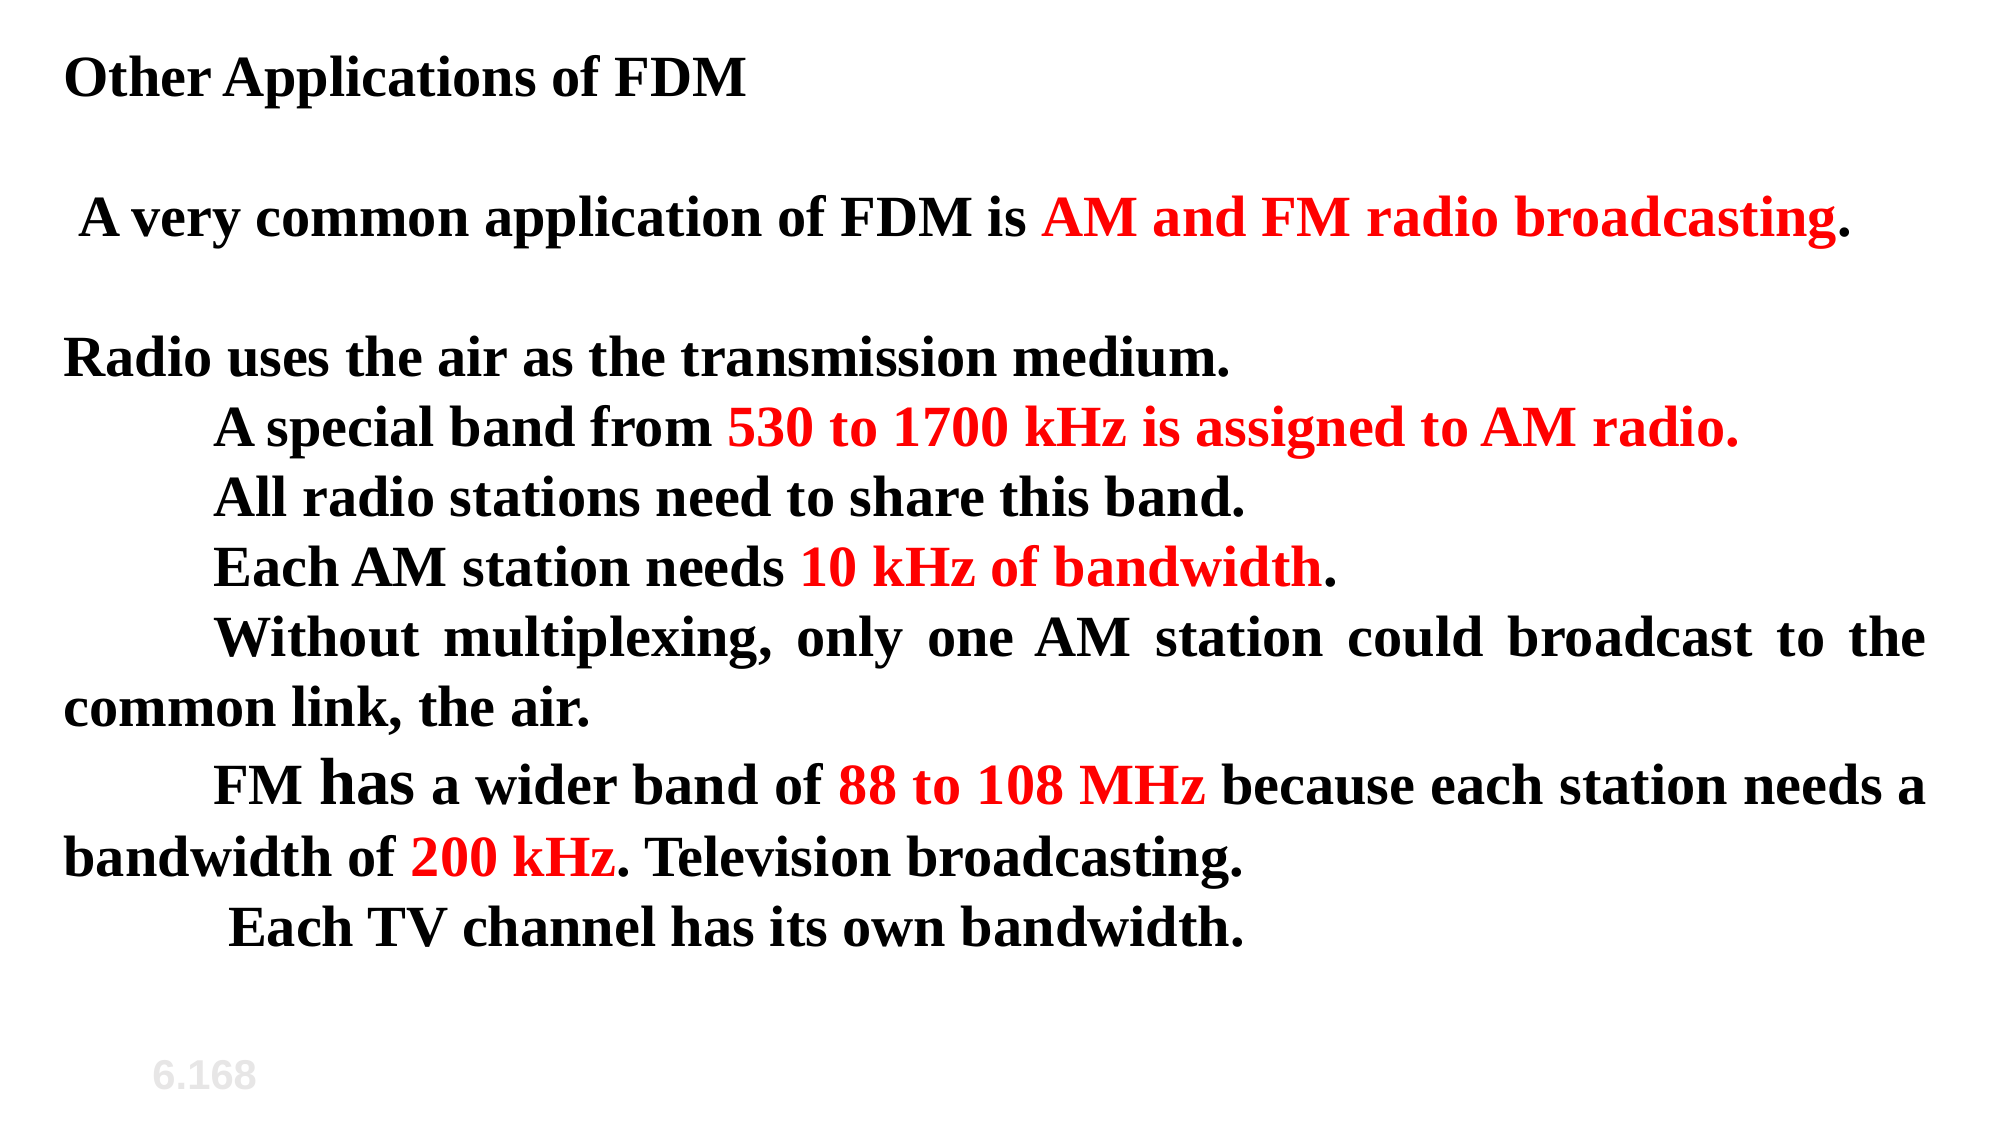

Other Applications of FDM

 A very common application of FDM is AM and FM radio broadcasting.

Radio uses the air as the transmission medium.
	A special band from 530 to 1700 kHz is assigned to AM radio.
	All radio stations need to share this band.
	Each AM station needs 10 kHz of bandwidth.
	Without multiplexing, only one AM station could broadcast to the common link, the air.
	FM has a wider band of 88 to 108 MHz because each station needs a bandwidth of 200 kHz. Television broadcasting.
	 Each TV channel has its own bandwidth.
6.168